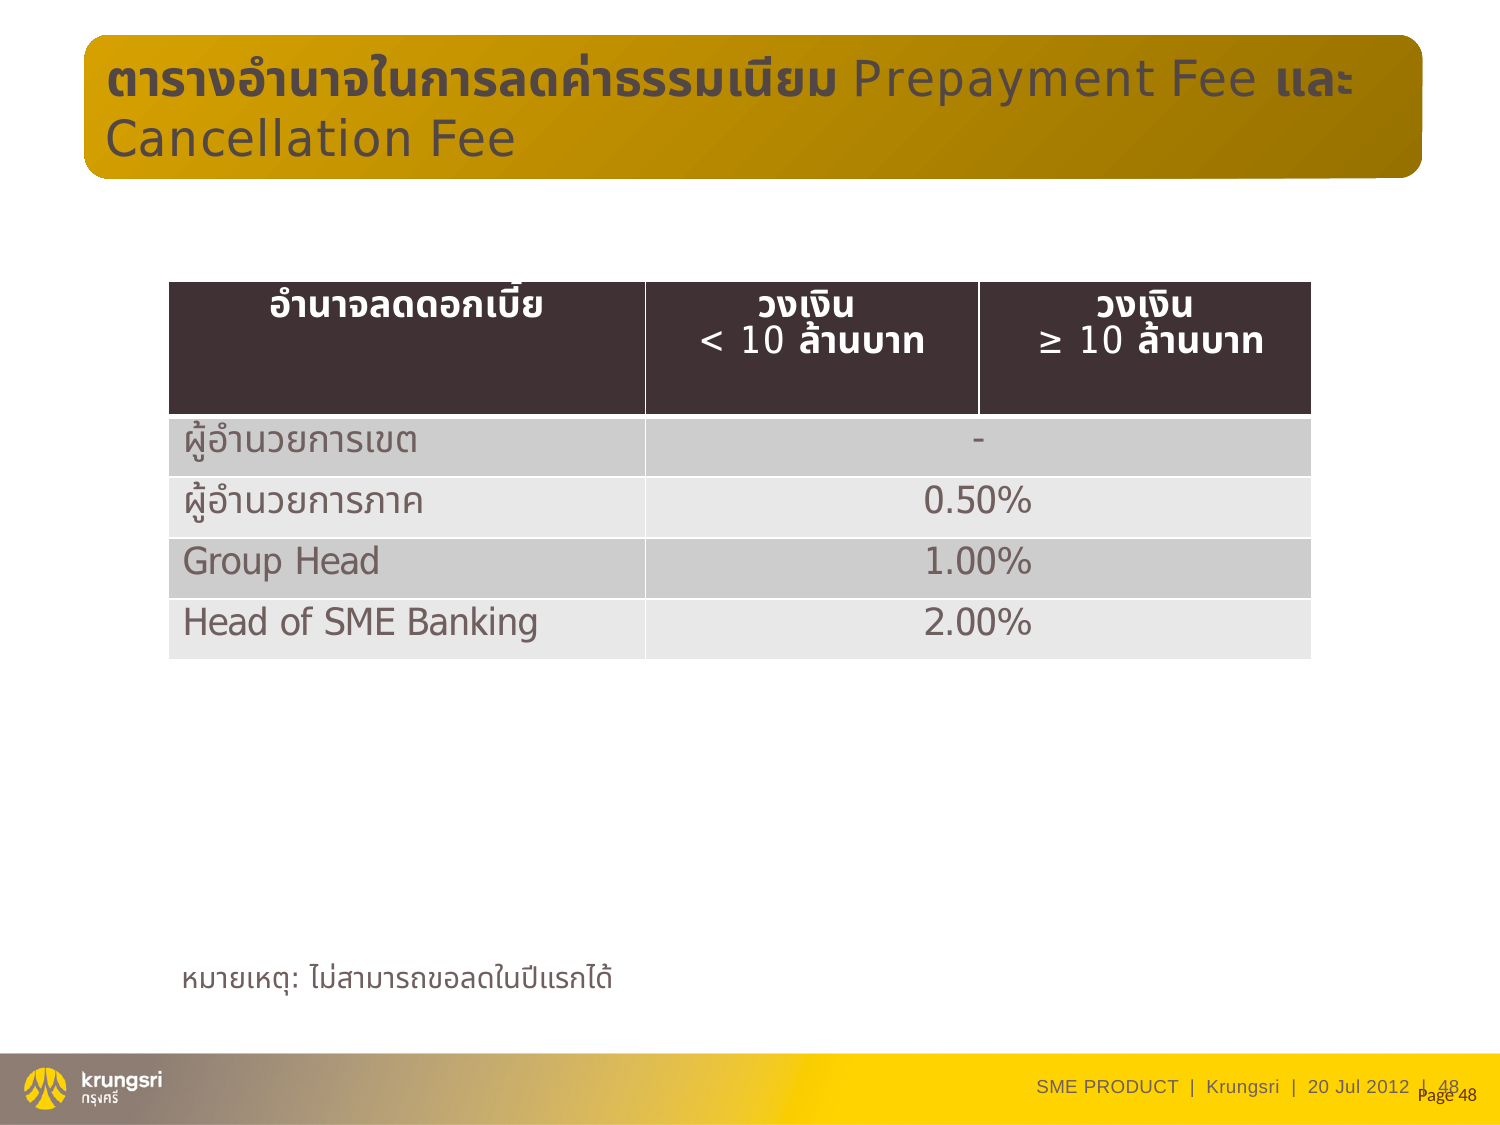

ตารางอำนาจในการลดค่าธรรมเนียม Prepayment Fee และ Cancellation Fee

| อำนาจลดดอกเบี้ย | วงเงิน < 10 ล้านบาท | วงเงิน ≥ 10 ล้านบาท |
| --- | --- | --- |
| ผู้อำนวยการเขต | - |  |
| ผู้อำนวยการภาค | 0.50% |  |
| Group Head | 1.00% |  |
| Head of SME Banking | 2.00% |  |
หมายเหตุ: ไม่สามารถขอลดในปีแรกได้
SME PRODUCT  |  Krungsri  |  20 Jul 2012  |
48
Page 48